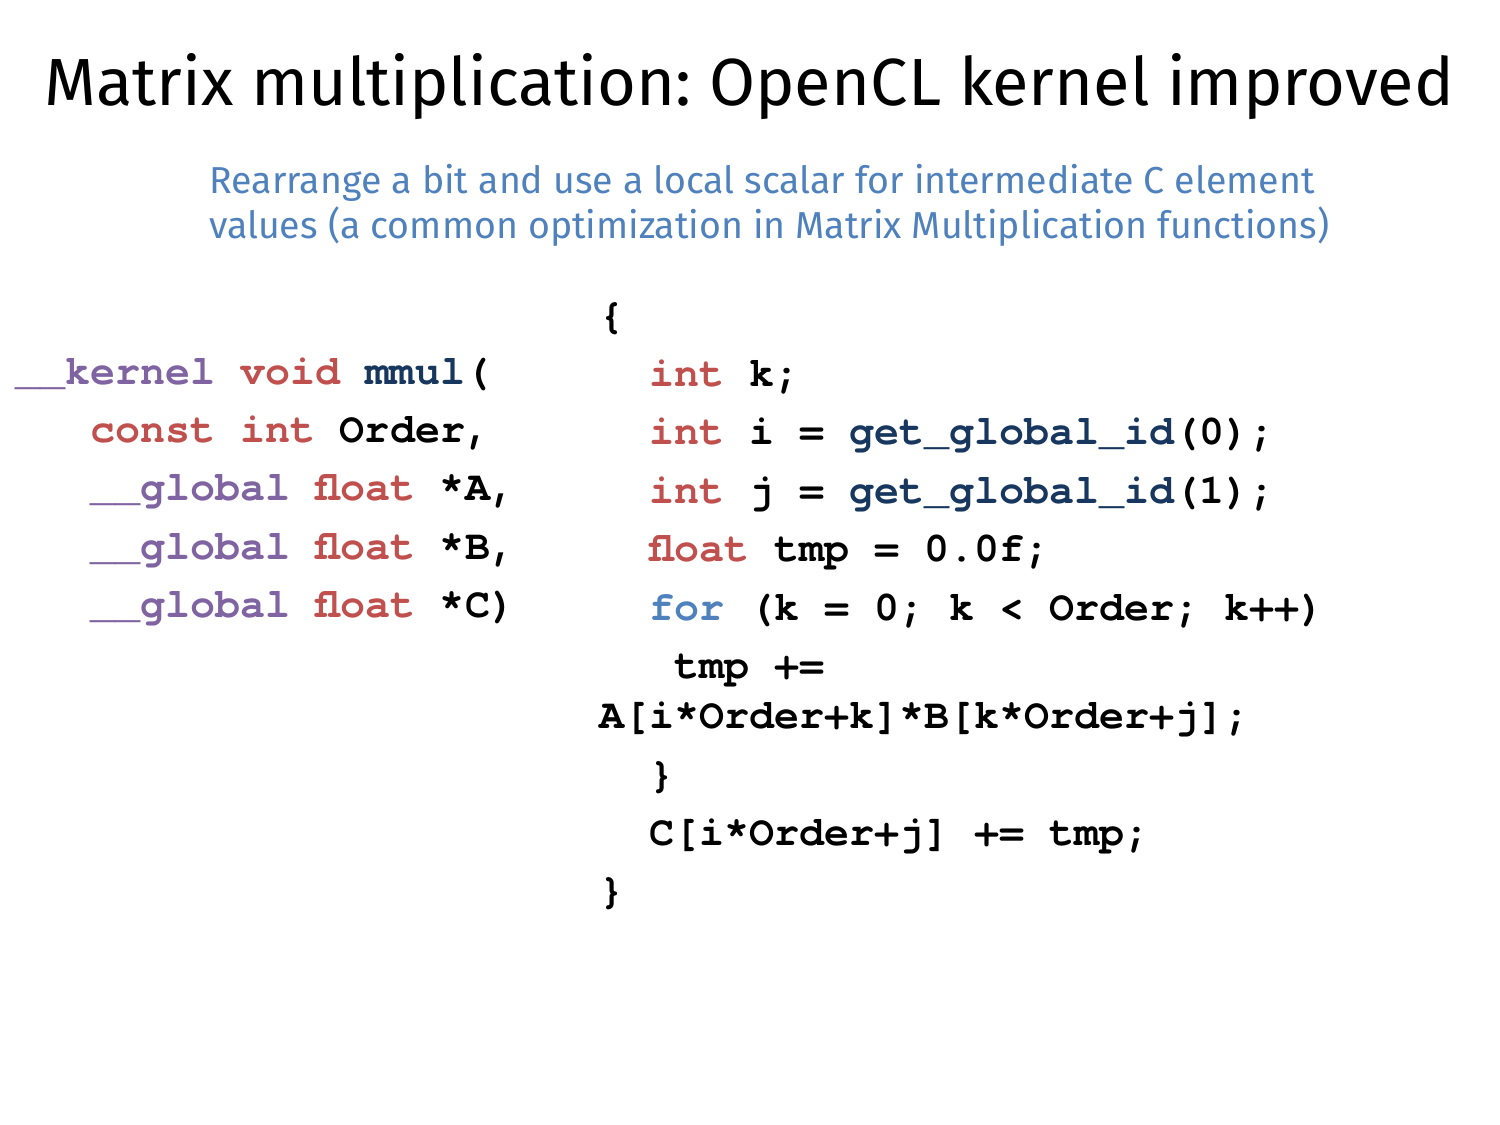

# Matrix multiplication: OpenCL kernel improved
Rearrange a bit and use a local scalar for intermediate C element values (a common optimization in Matrix Multiplication functions)
{
  int k;
  int i = get_global_id(0);
  int j = get_global_id(1);
  float tmp = 0.0f;
  for (k = 0; k < Order; k++)
   tmp += A[i*Order+k]*B[k*Order+j];
  }
  C[i*Order+j] += tmp;
}
__kernel void mmul(
   const int Order,
   __global float *A,
   __global float *B,
   __global float *C)